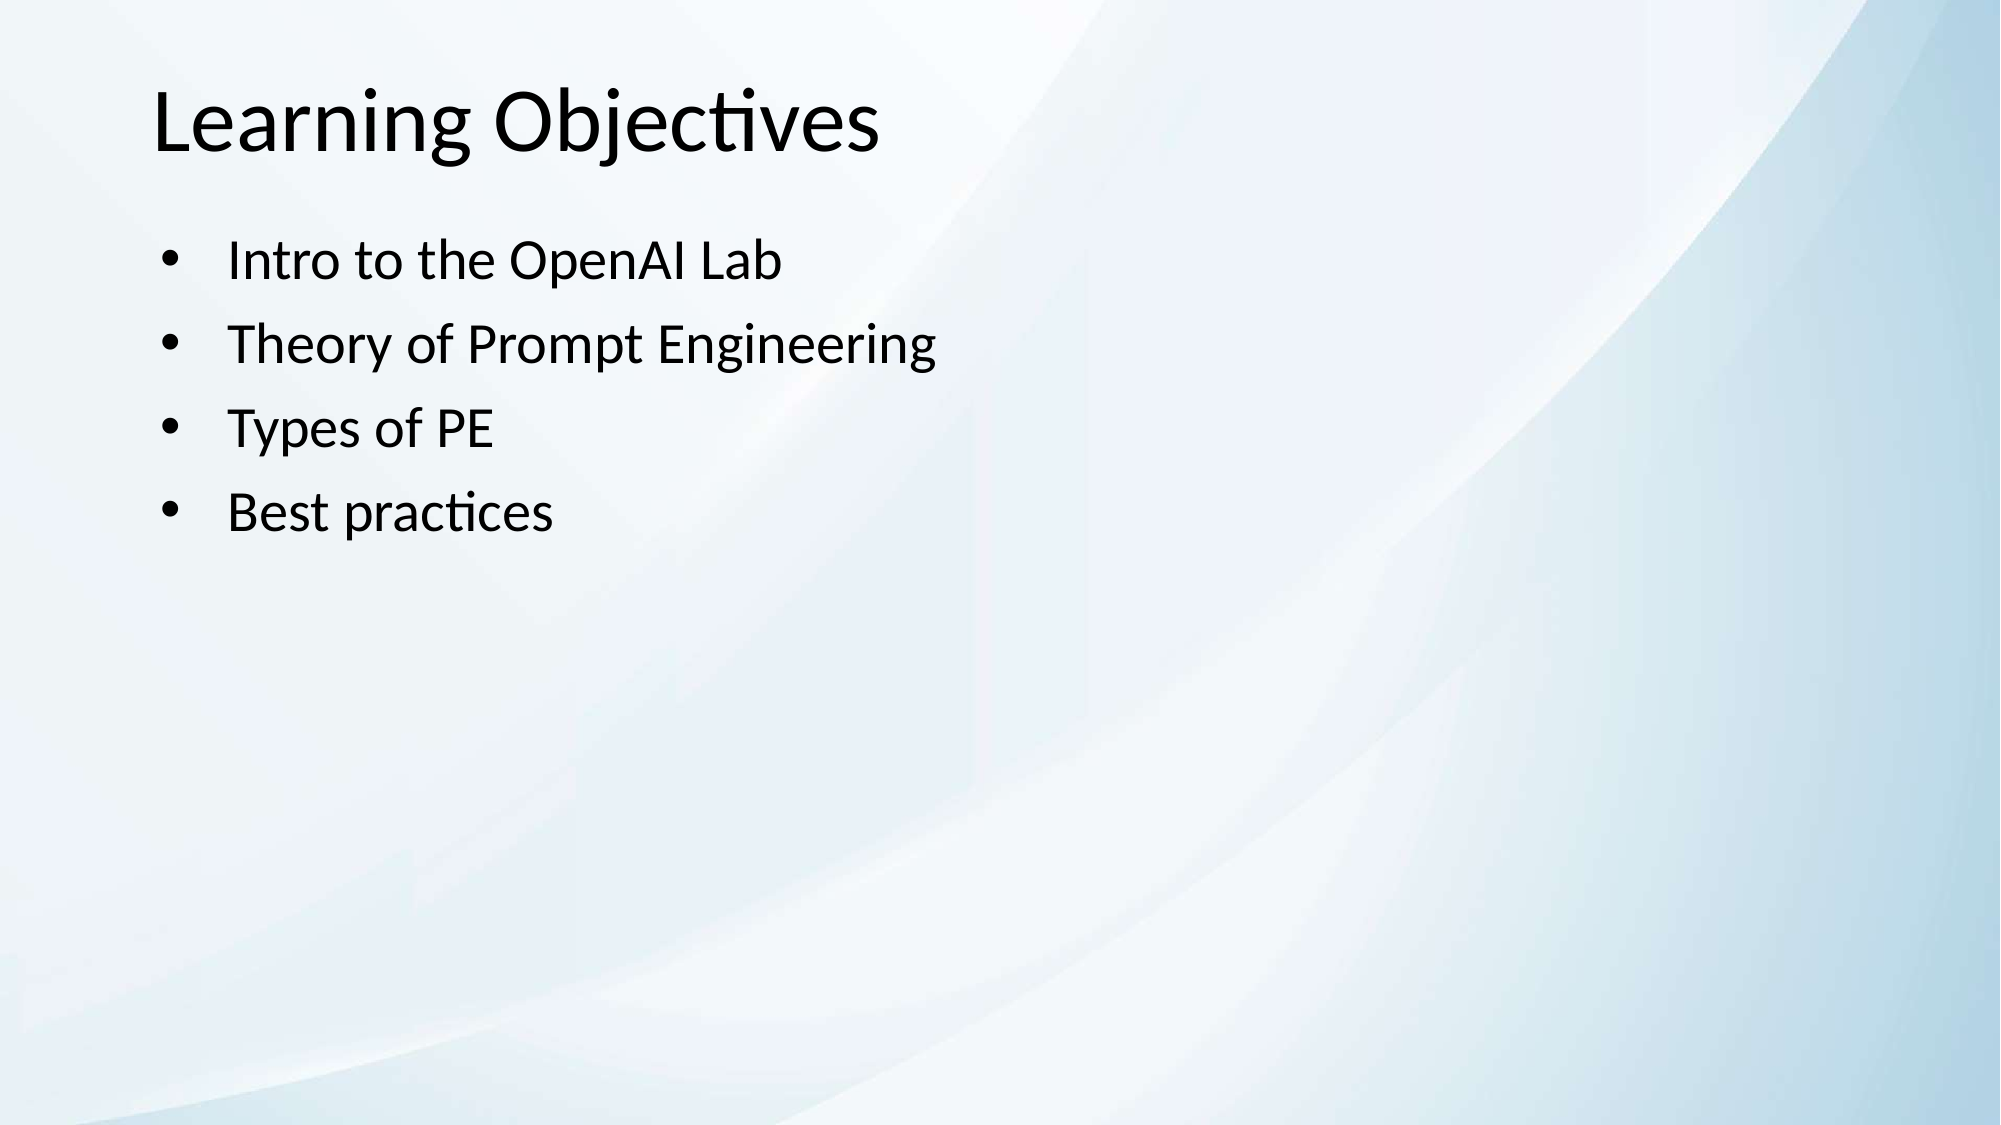

# Learning Objectives
Intro to the OpenAI Lab
Theory of Prompt Engineering
Types of PE
Best practices